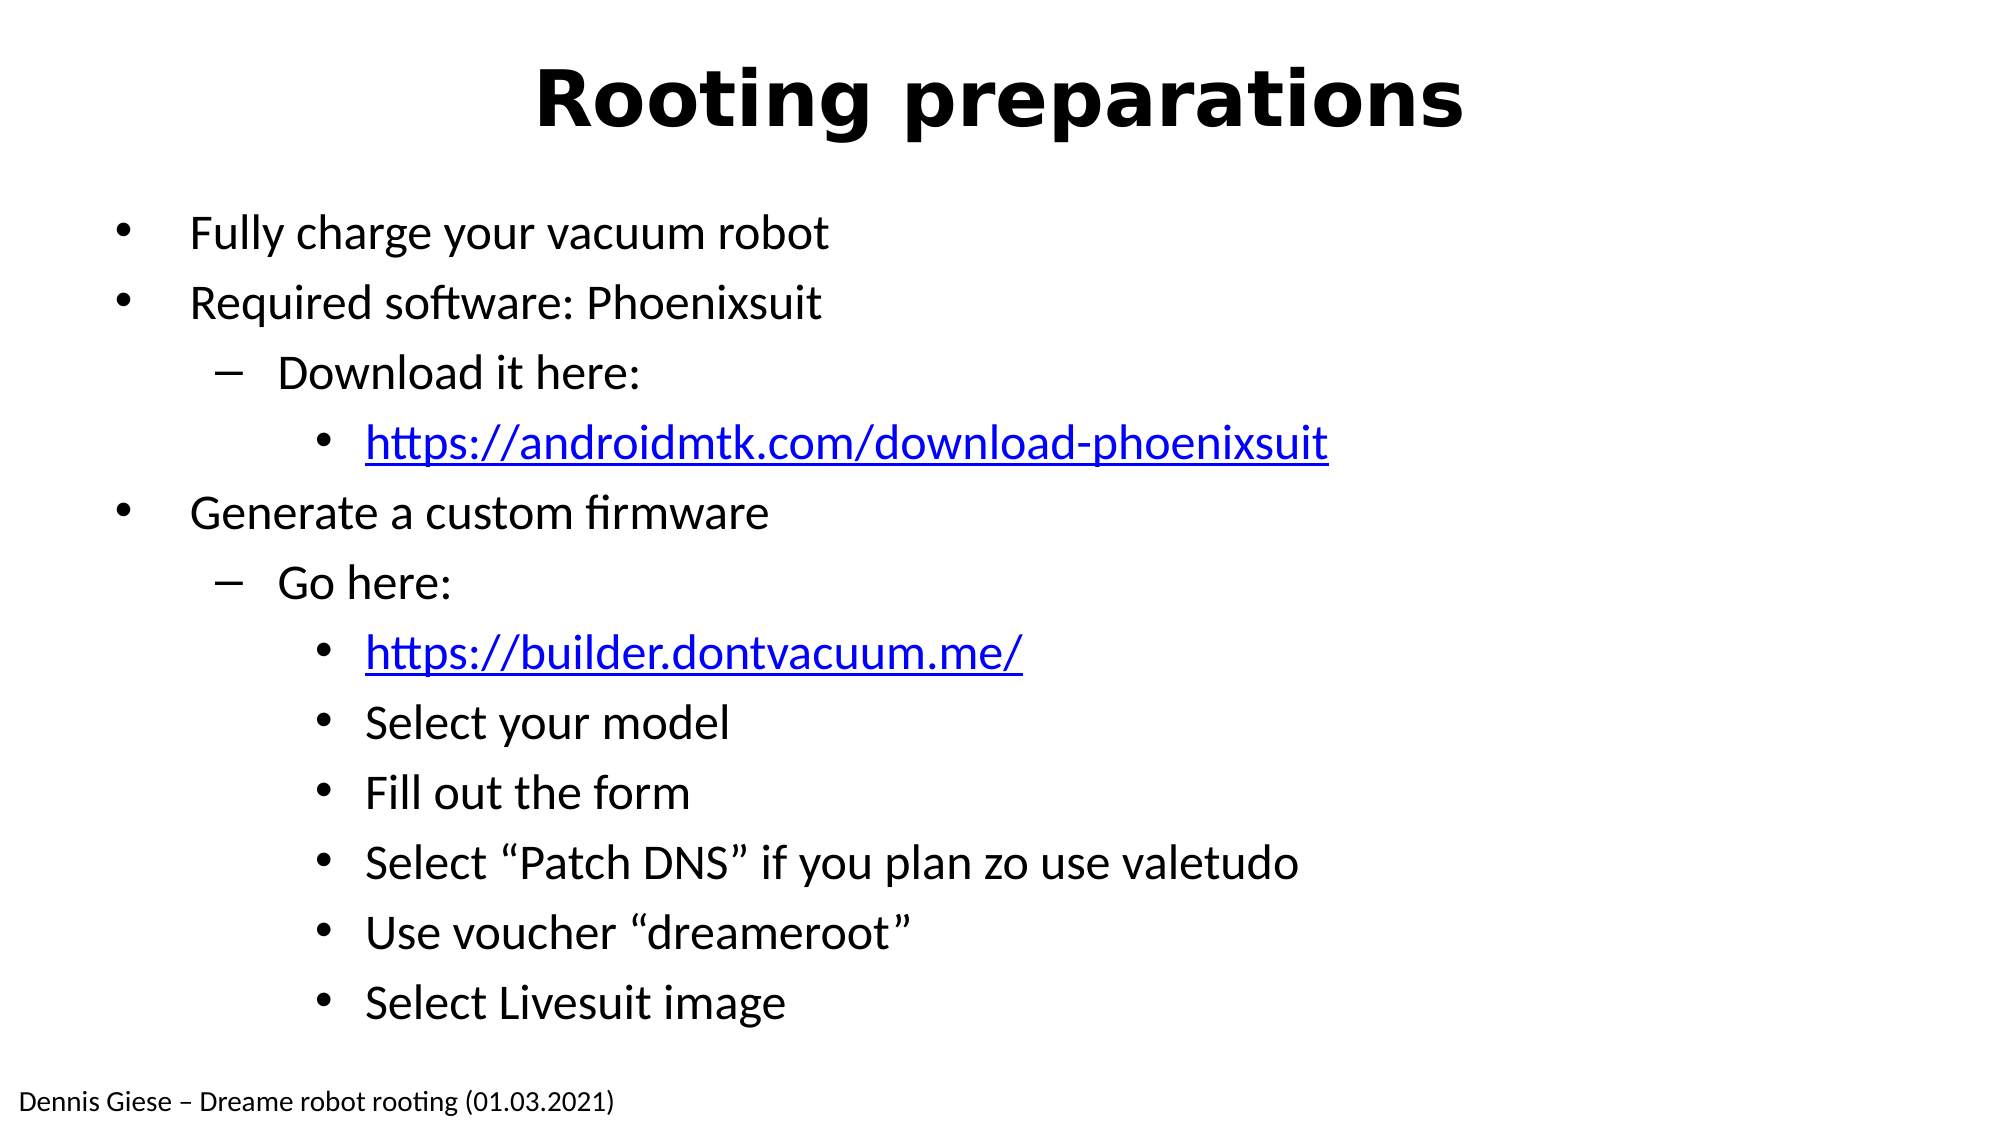

# Rooting preparations
Fully charge your vacuum robot
Required software: Phoenixsuit
Download it here:
https://androidmtk.com/download-phoenixsuit
Generate a custom firmware
Go here:
https://builder.dontvacuum.me/
Select your model
Fill out the form
Select “Patch DNS” if you plan zo use valetudo
Use voucher “dreameroot”
Select Livesuit image